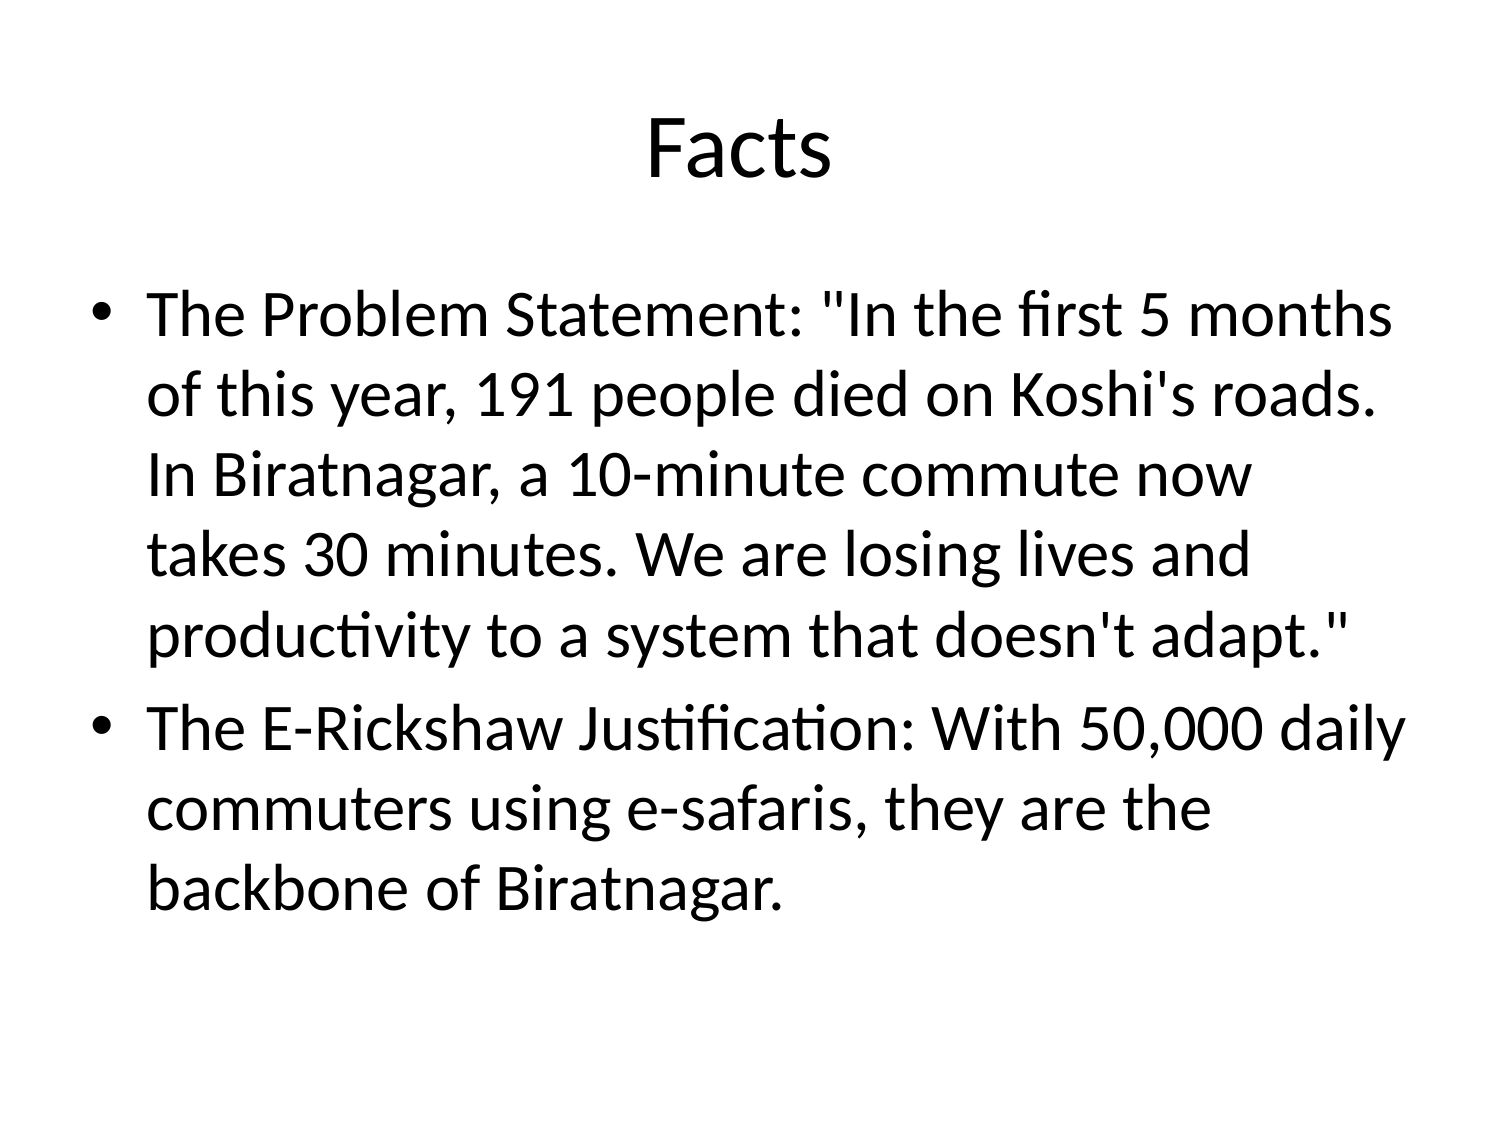

# Facts
The Problem Statement: "In the first 5 months of this year, 191 people died on Koshi's roads. In Biratnagar, a 10-minute commute now takes 30 minutes. We are losing lives and productivity to a system that doesn't adapt."
The E-Rickshaw Justification: With 50,000 daily commuters using e-safaris, they are the backbone of Biratnagar.